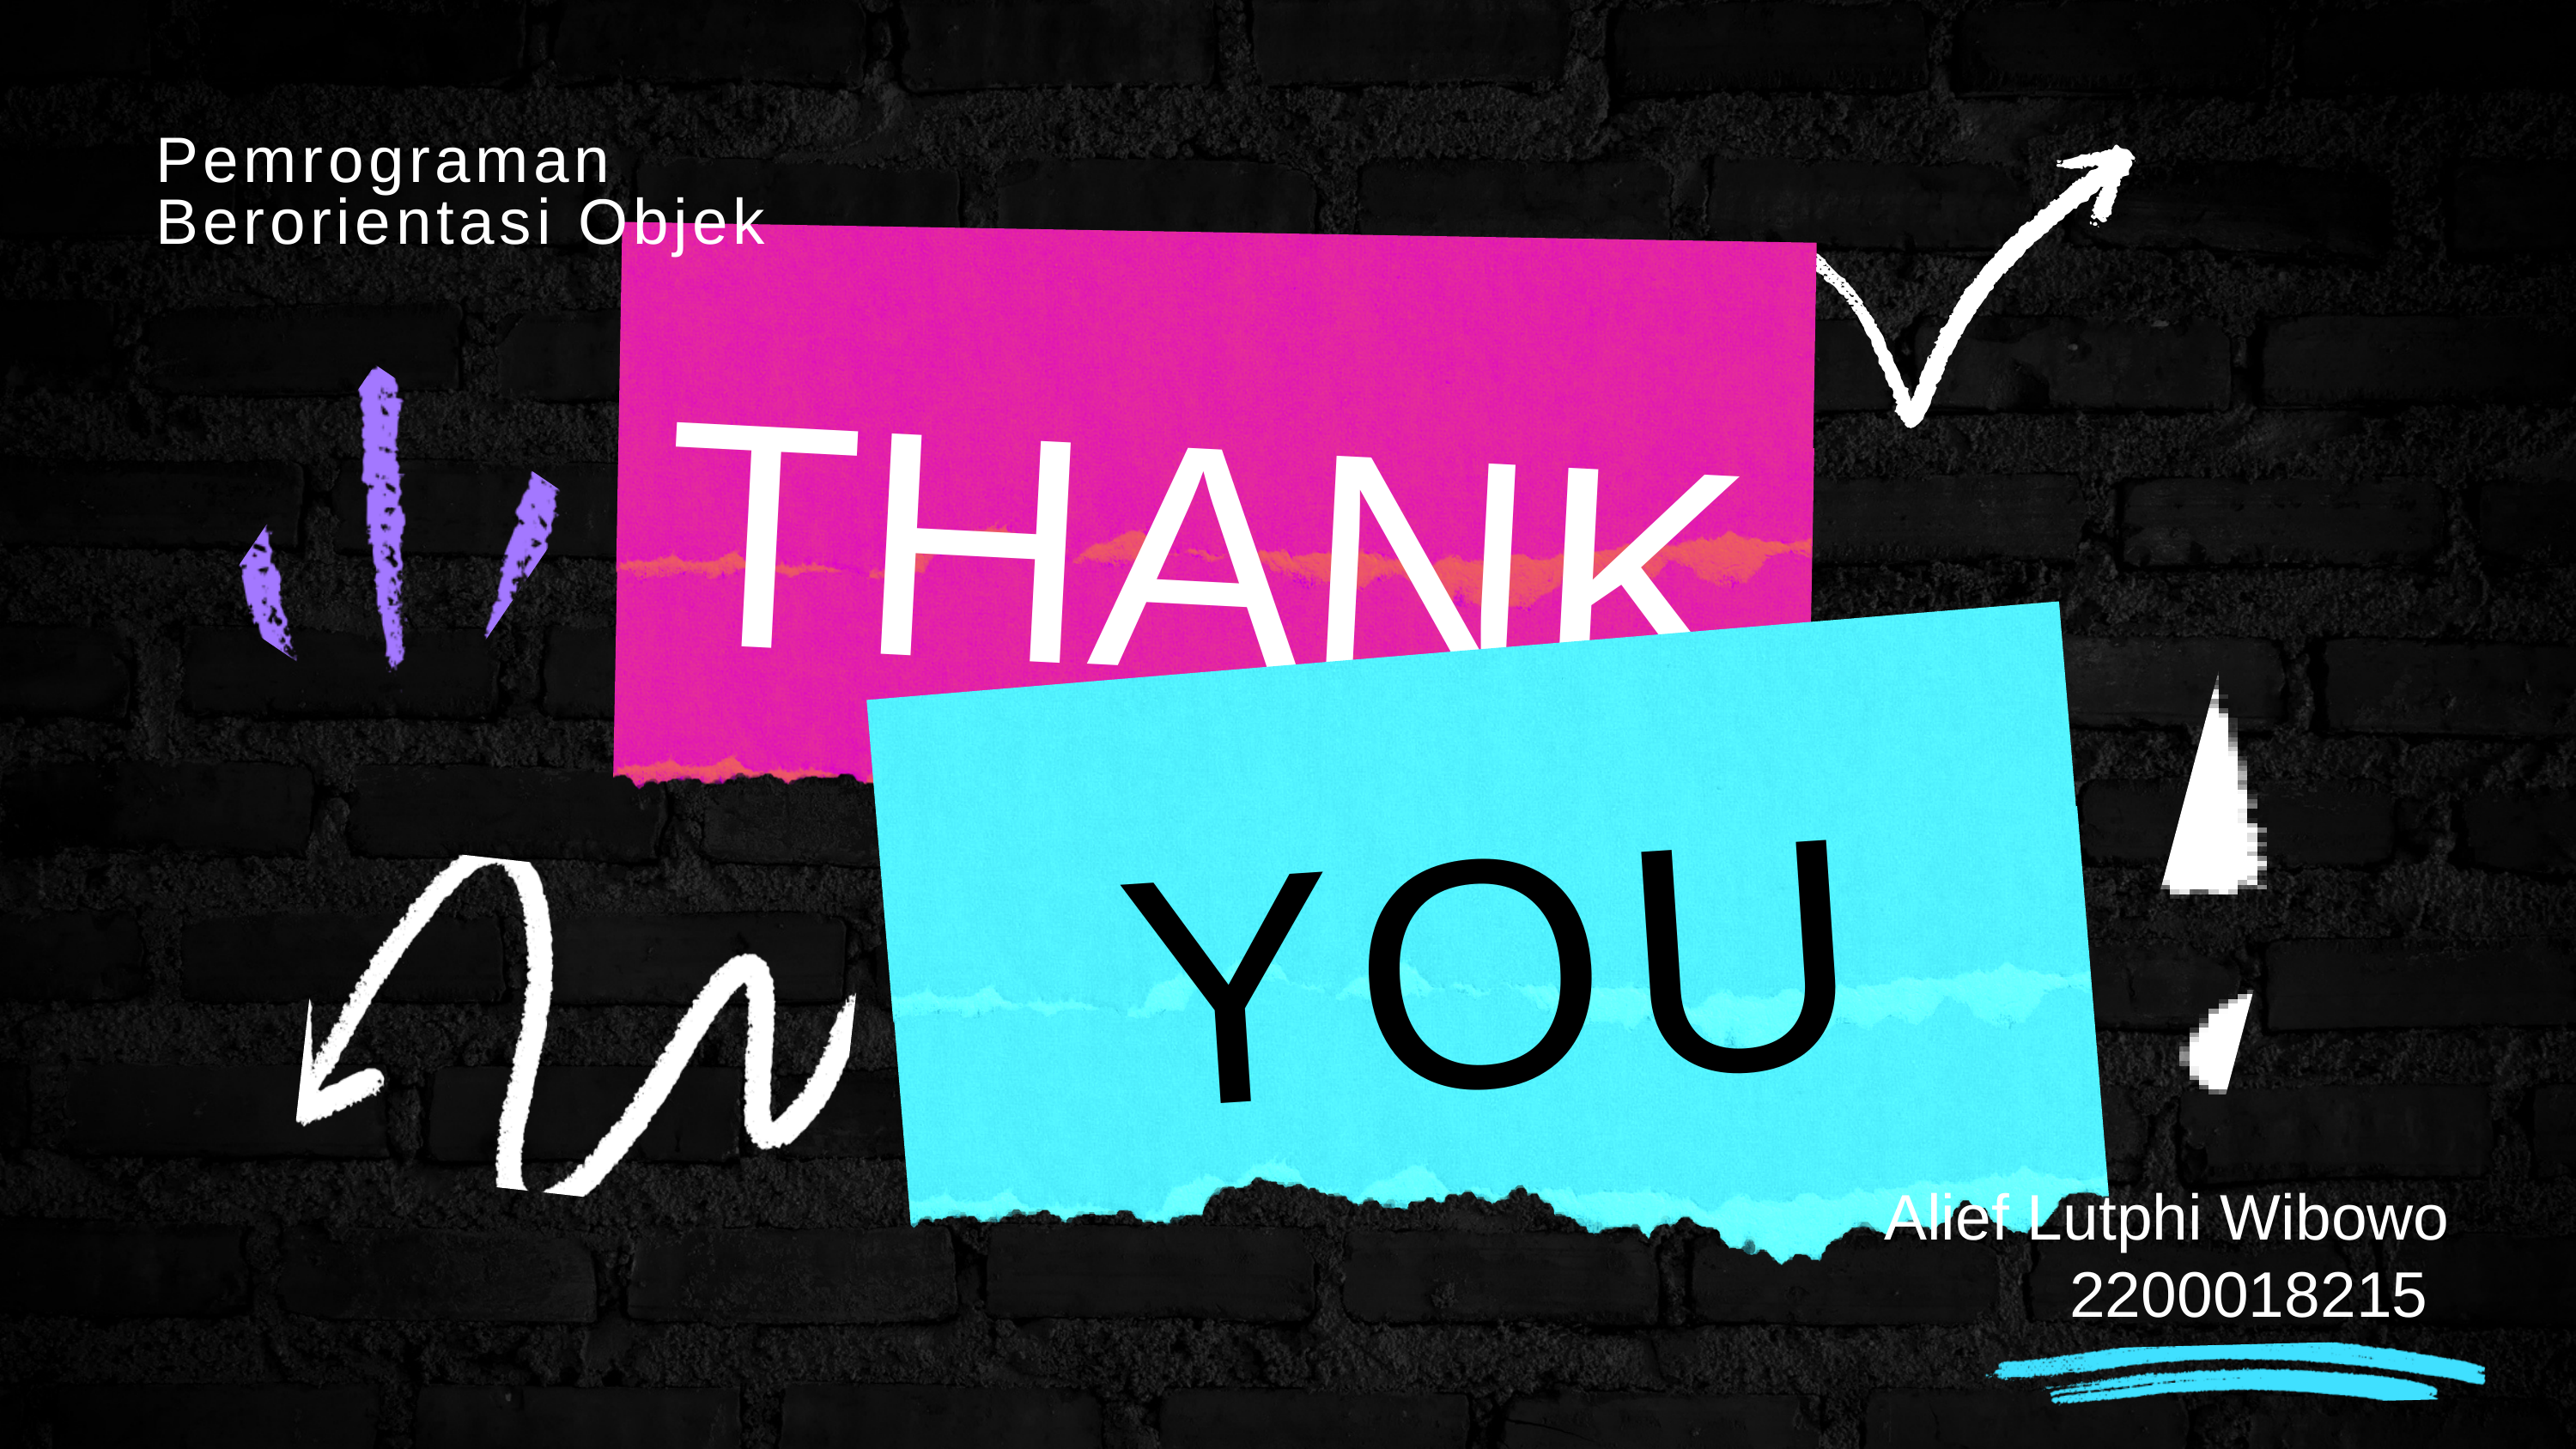

Pemrograman Berorientasi Objek

THANK

YOU

Alief Lutphi Wibowo

2200018215